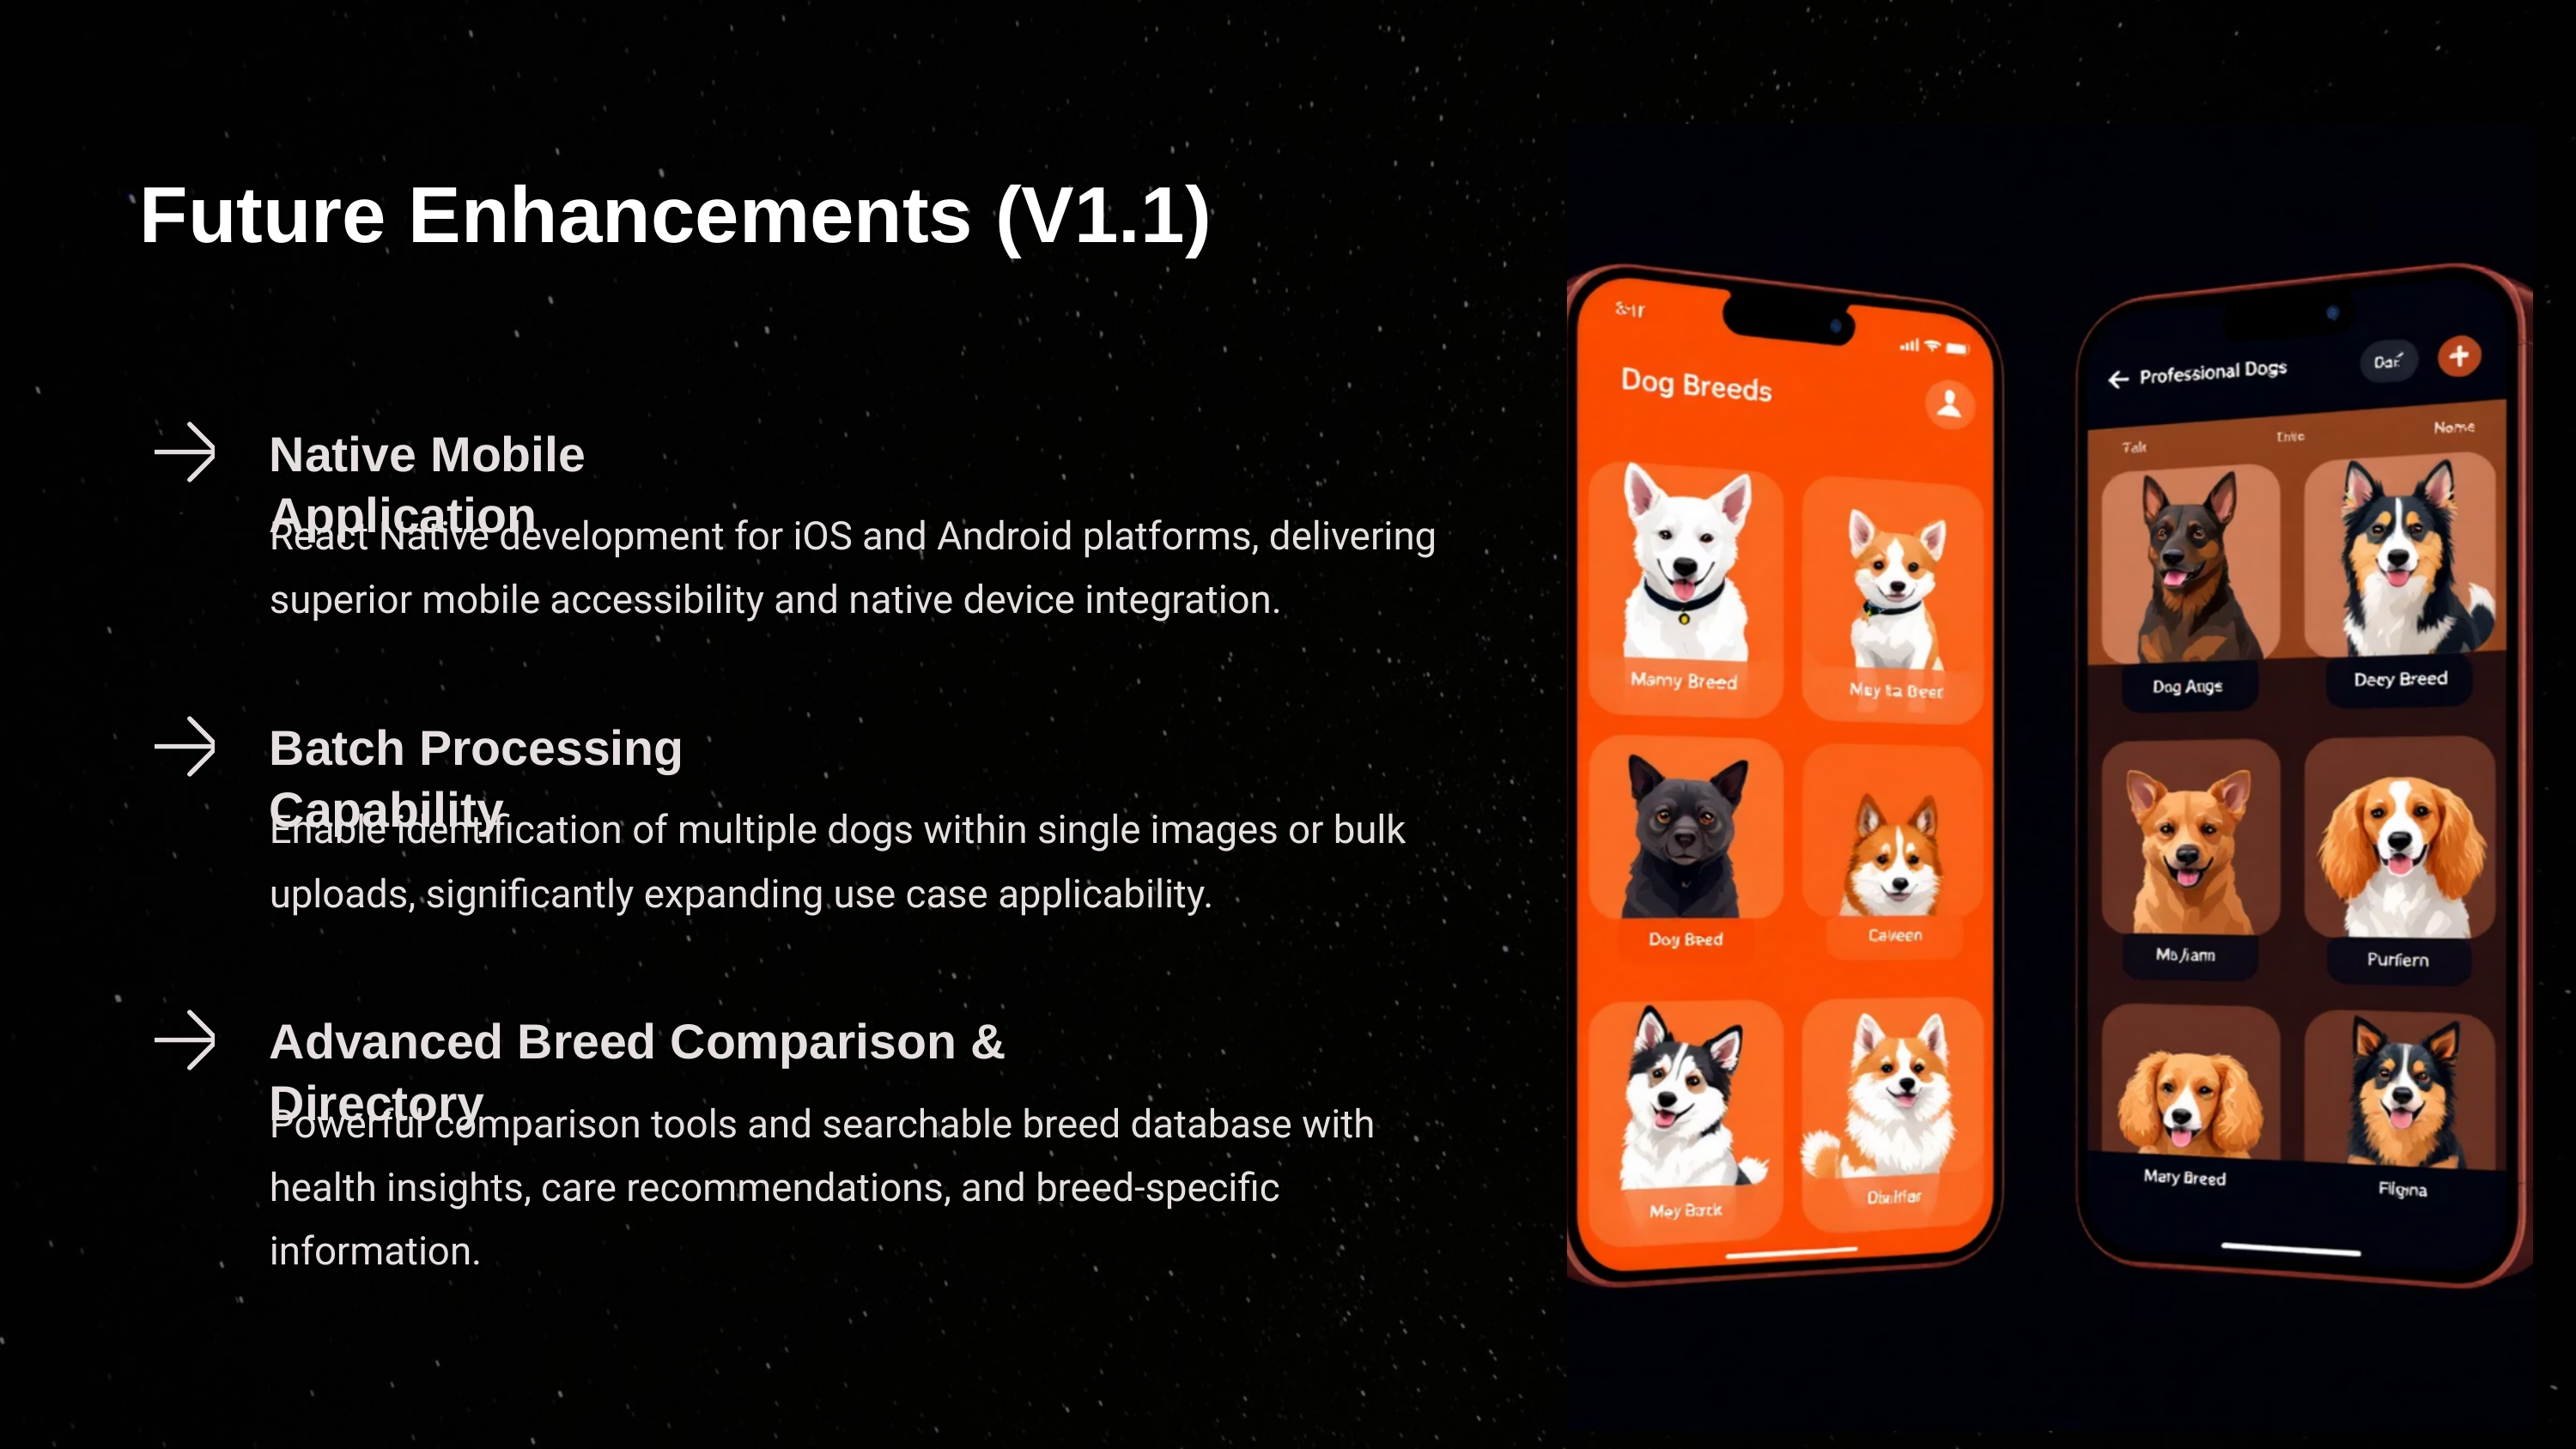

Future Enhancements (V1.1)
Native Mobile Application

React Native development for iOS and Android platforms, delivering superior mobile accessibility and native device integration.
Batch Processing Capability

Enable identification of multiple dogs within single images or bulk uploads, significantly expanding use case applicability.
Advanced Breed Comparison & Directory

Powerful comparison tools and searchable breed database with health insights, care recommendations, and breed-specific information.